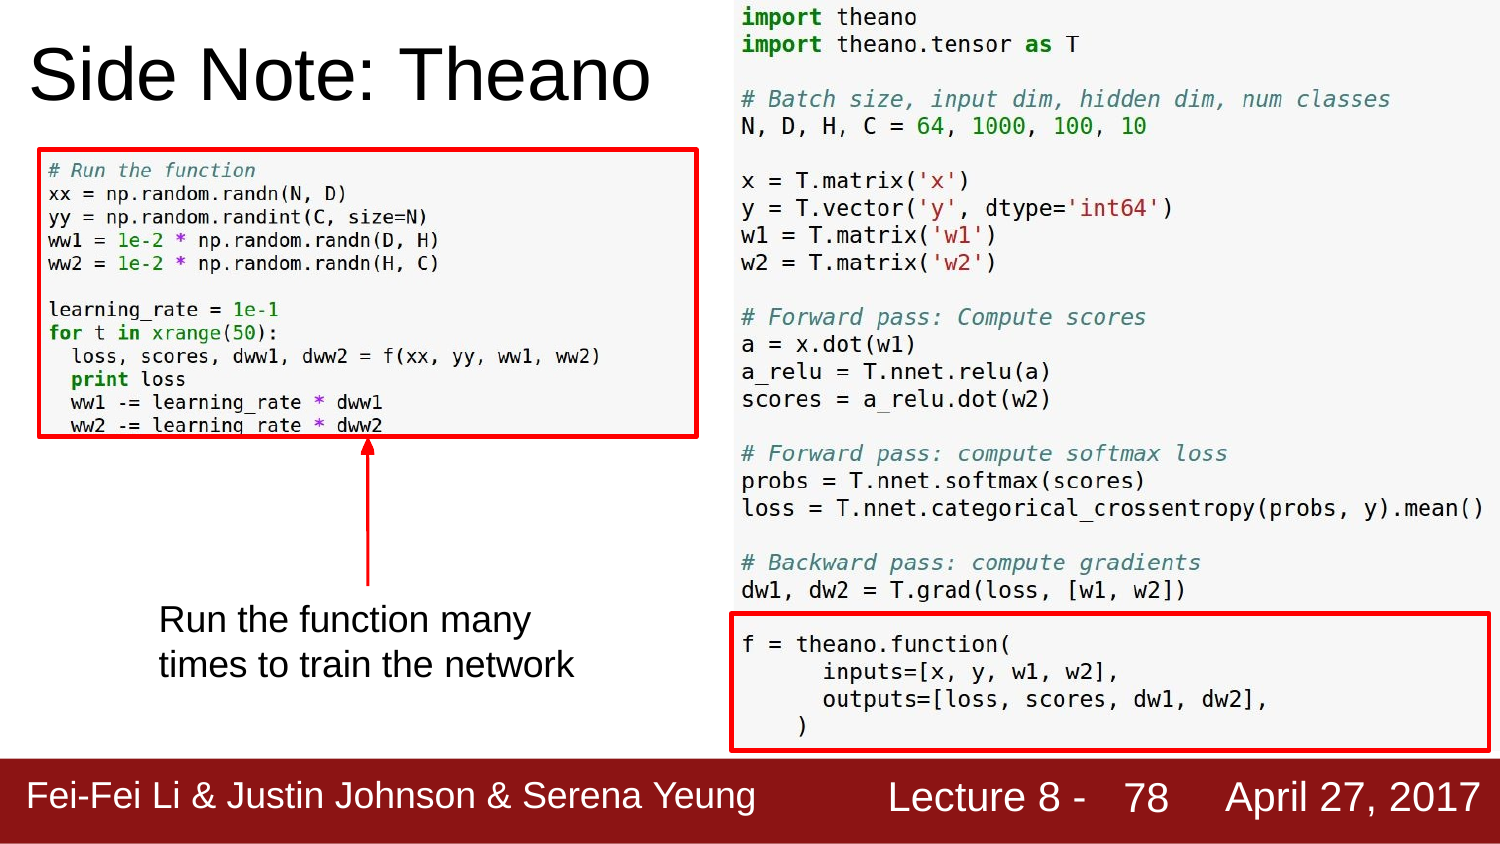

# Side Note: Theano

Run the function many  times to train the network

Lecture 8 -
April 27, 2017
Fei-Fei Li & Justin Johnson & Serena Yeung
78